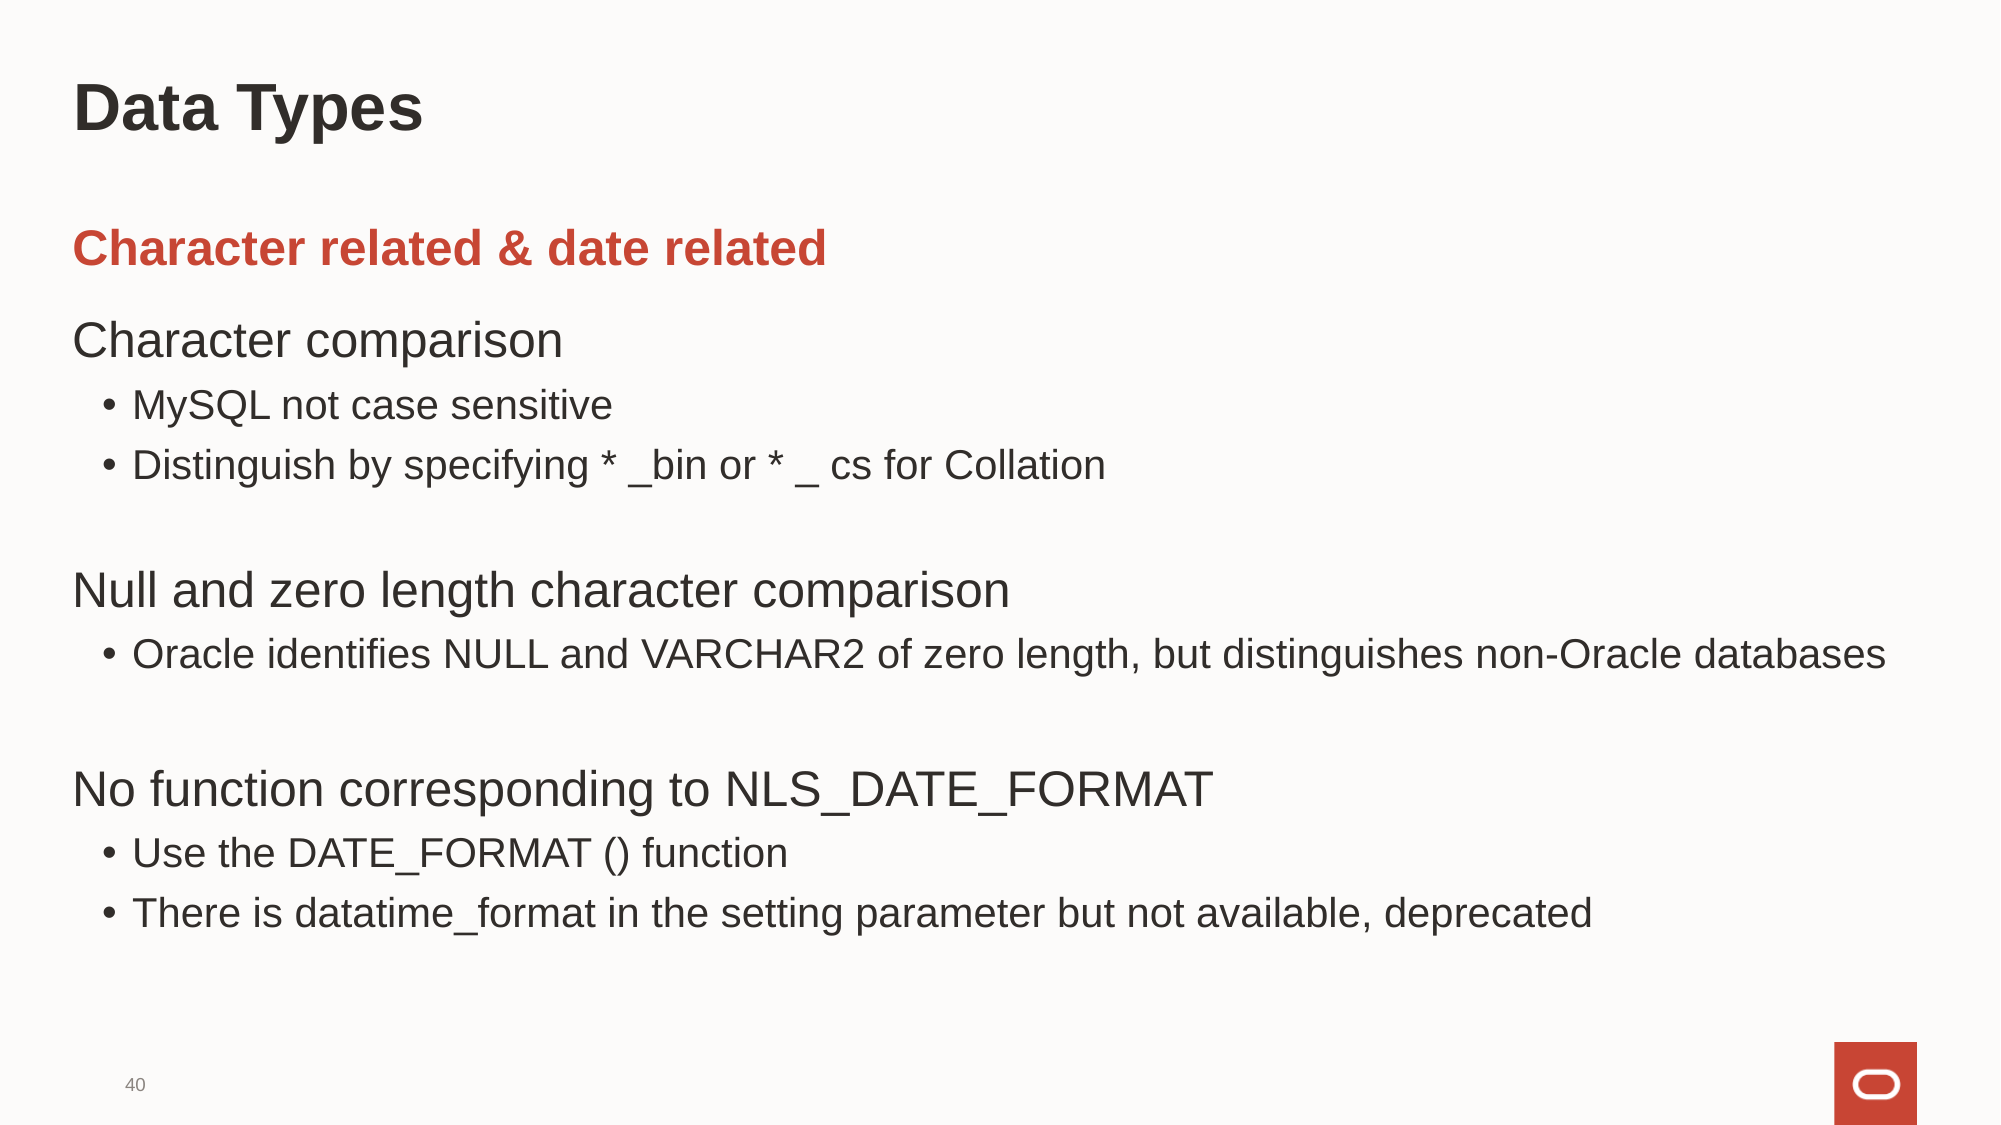

# Data Types
Character related & date related
Character comparison
MySQL not case sensitive
Distinguish by specifying * _bin or * _ cs for Collation

Null and zero length character comparison
Oracle identifies NULL and VARCHAR2 of zero length, but distinguishes non-Oracle databases

No function corresponding to NLS_DATE_FORMAT
Use the DATE_FORMAT () function
There is datatime_format in the setting parameter but not available, deprecated
40